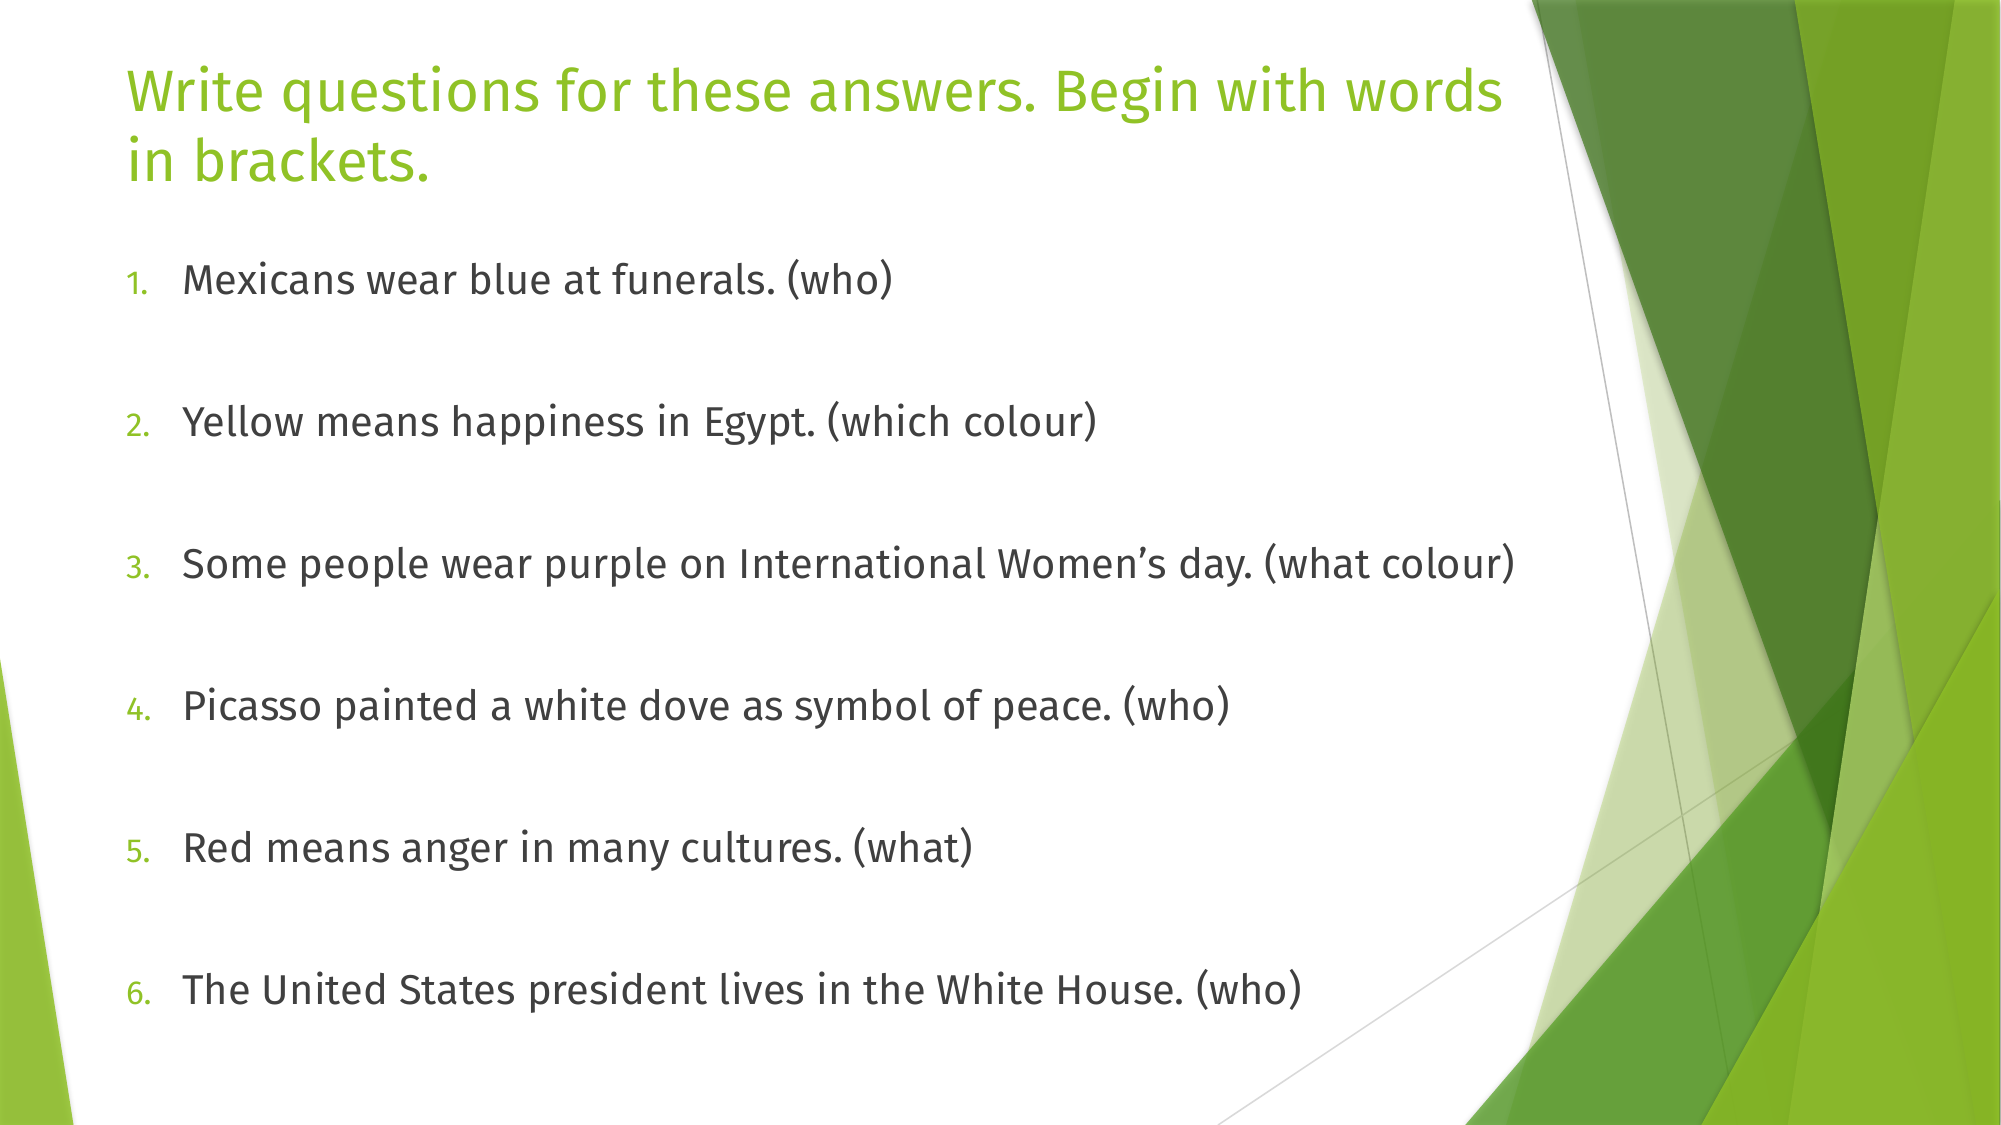

# Write questions for these answers. Begin with words in brackets.
Mexicans wear blue at funerals. (who)

Yellow means happiness in Egypt. (which colour)

Some people wear purple on International Women’s day. (what colour)

Picasso painted a white dove as symbol of peace. (who)

Red means anger in many cultures. (what)

The United States president lives in the White House. (who)